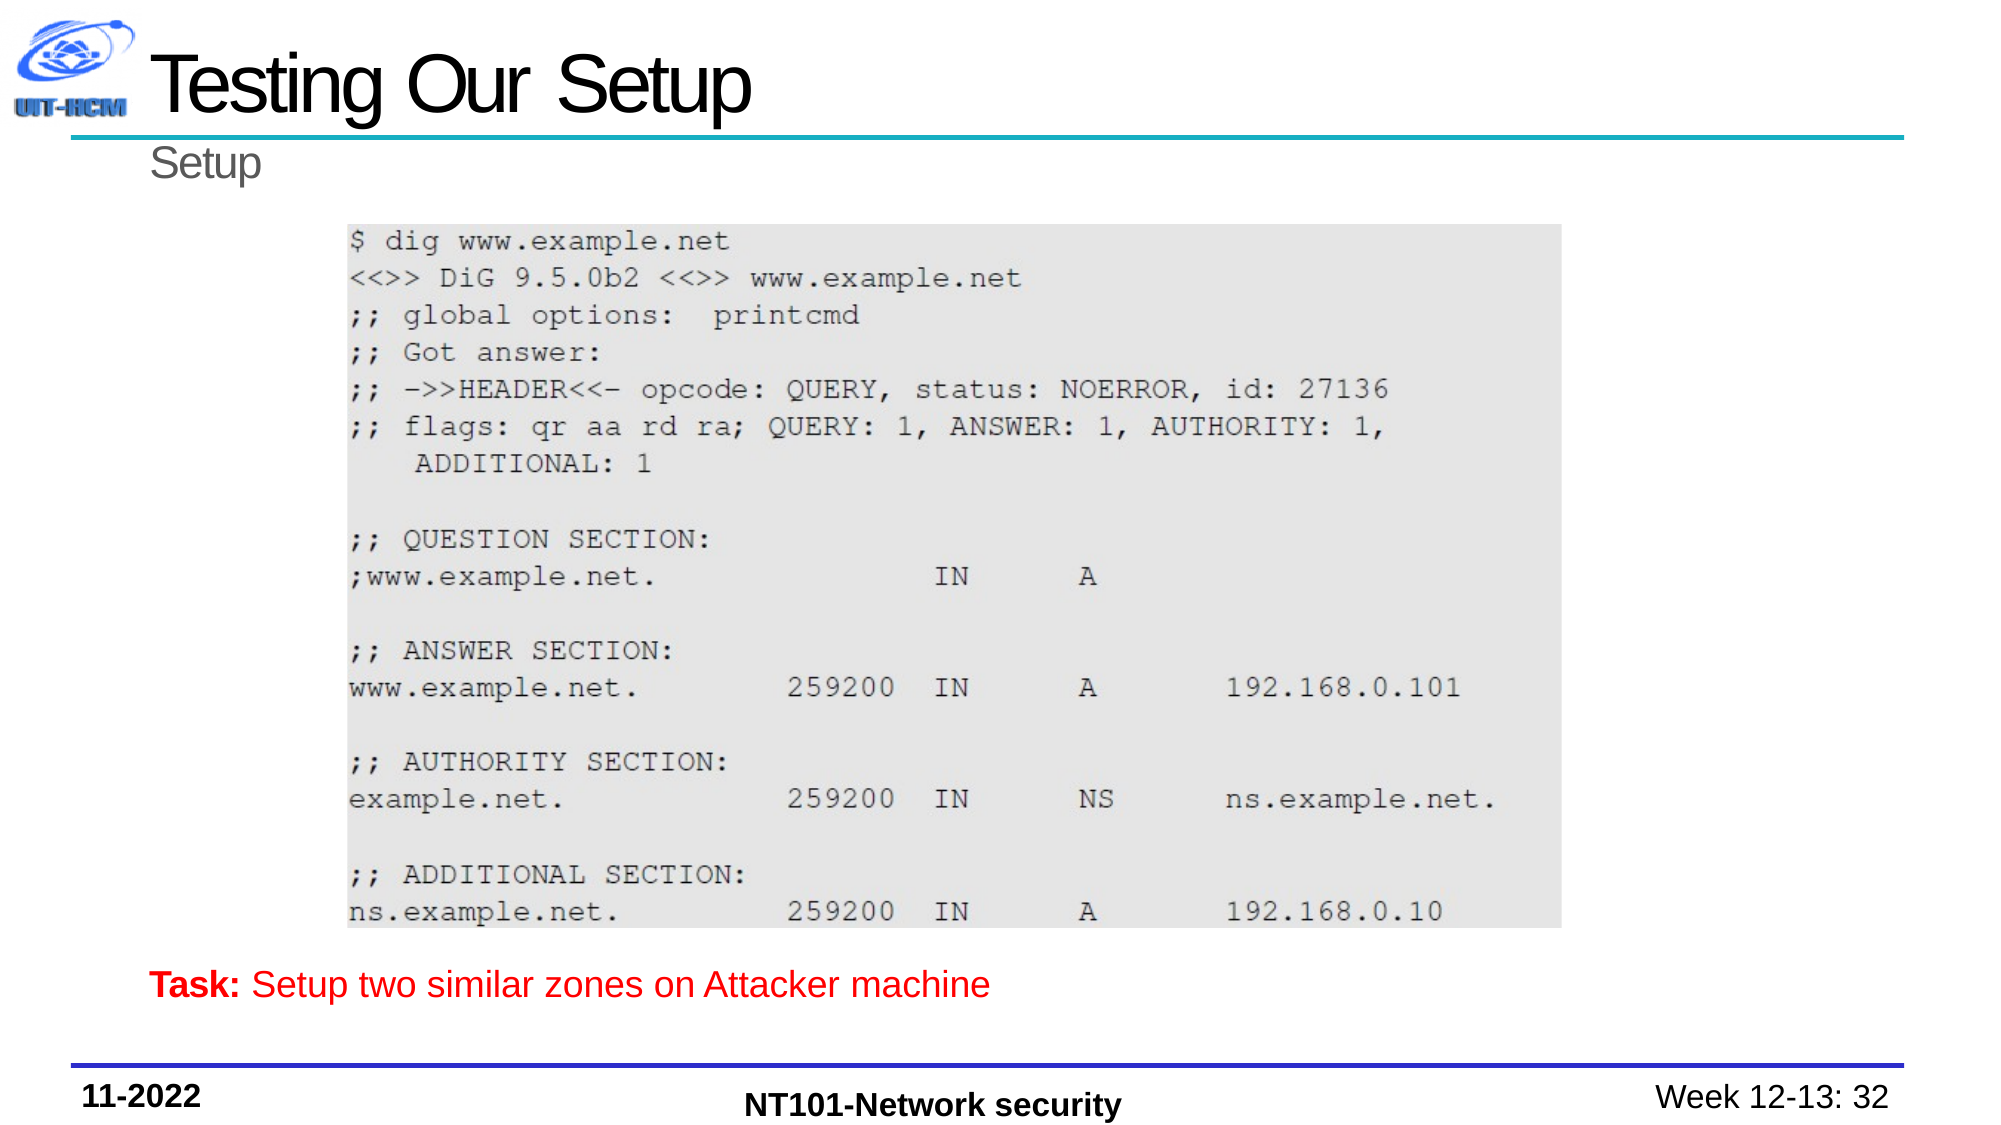

# Testing Our Setup
Setup

Task: Setup two similar zones on Attacker machine